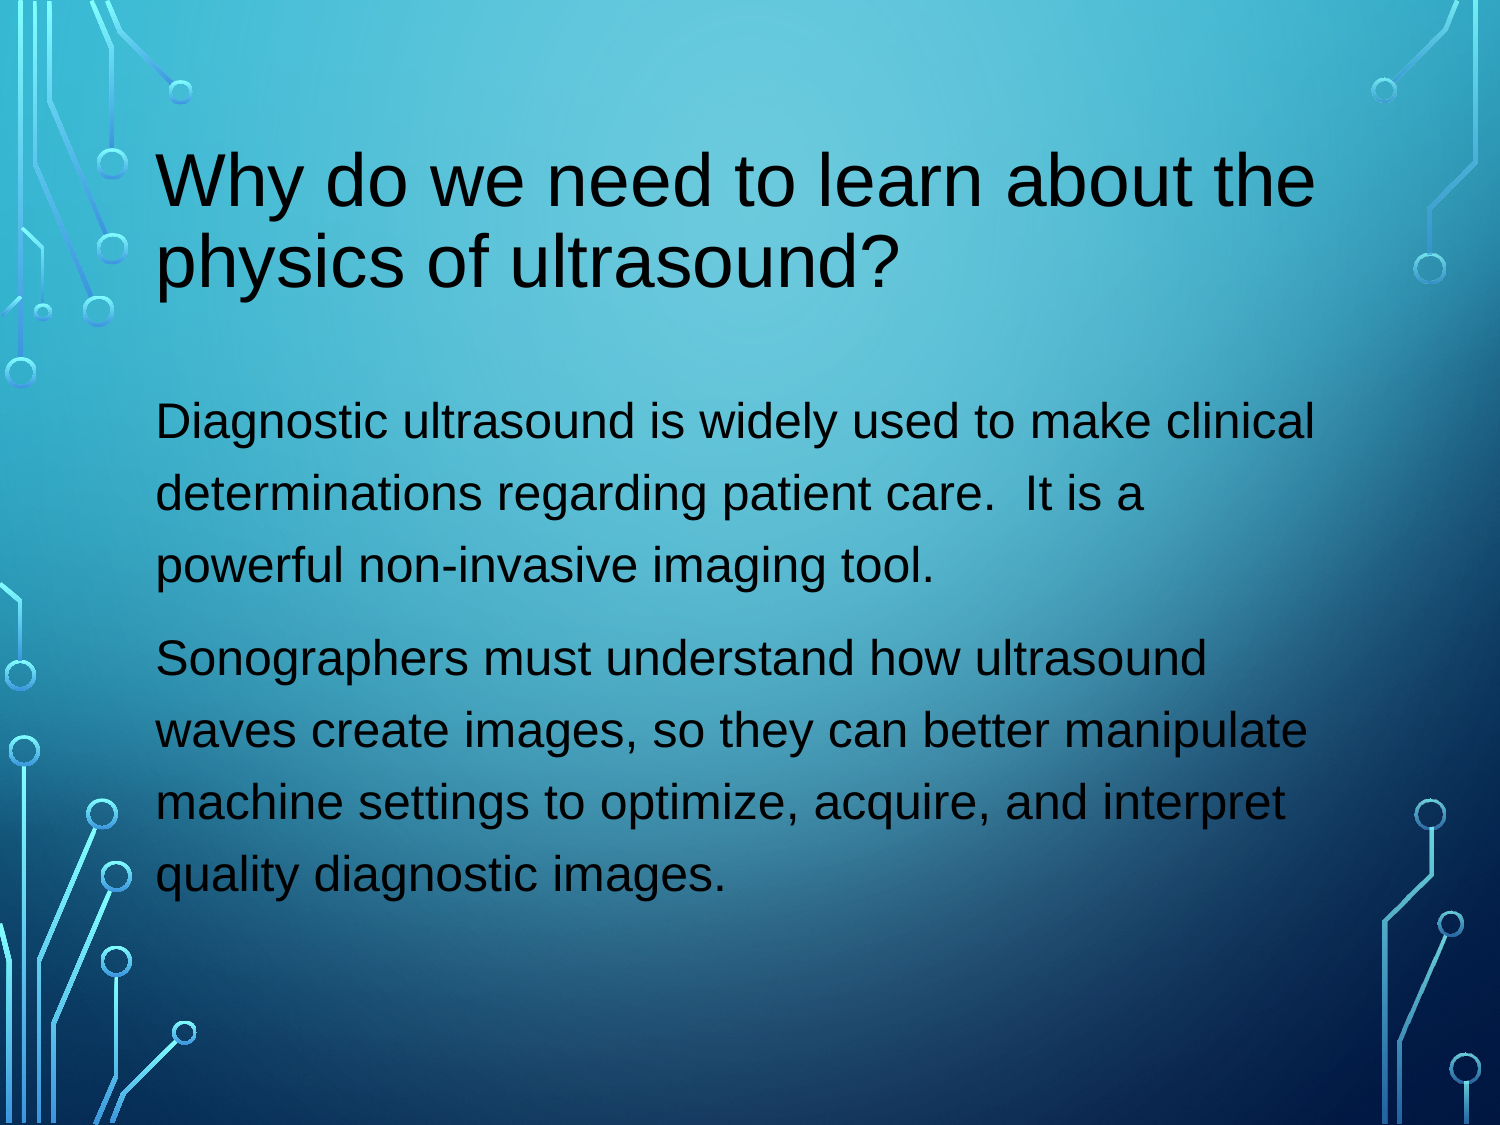

# Why do we need to learn about the physics of ultrasound?
Diagnostic ultrasound is widely used to make clinical determinations regarding patient care.  It is a powerful non-invasive imaging tool.
Sonographers must understand how ultrasound waves create images, so they can better manipulate machine settings to optimize, acquire, and interpret quality diagnostic images.